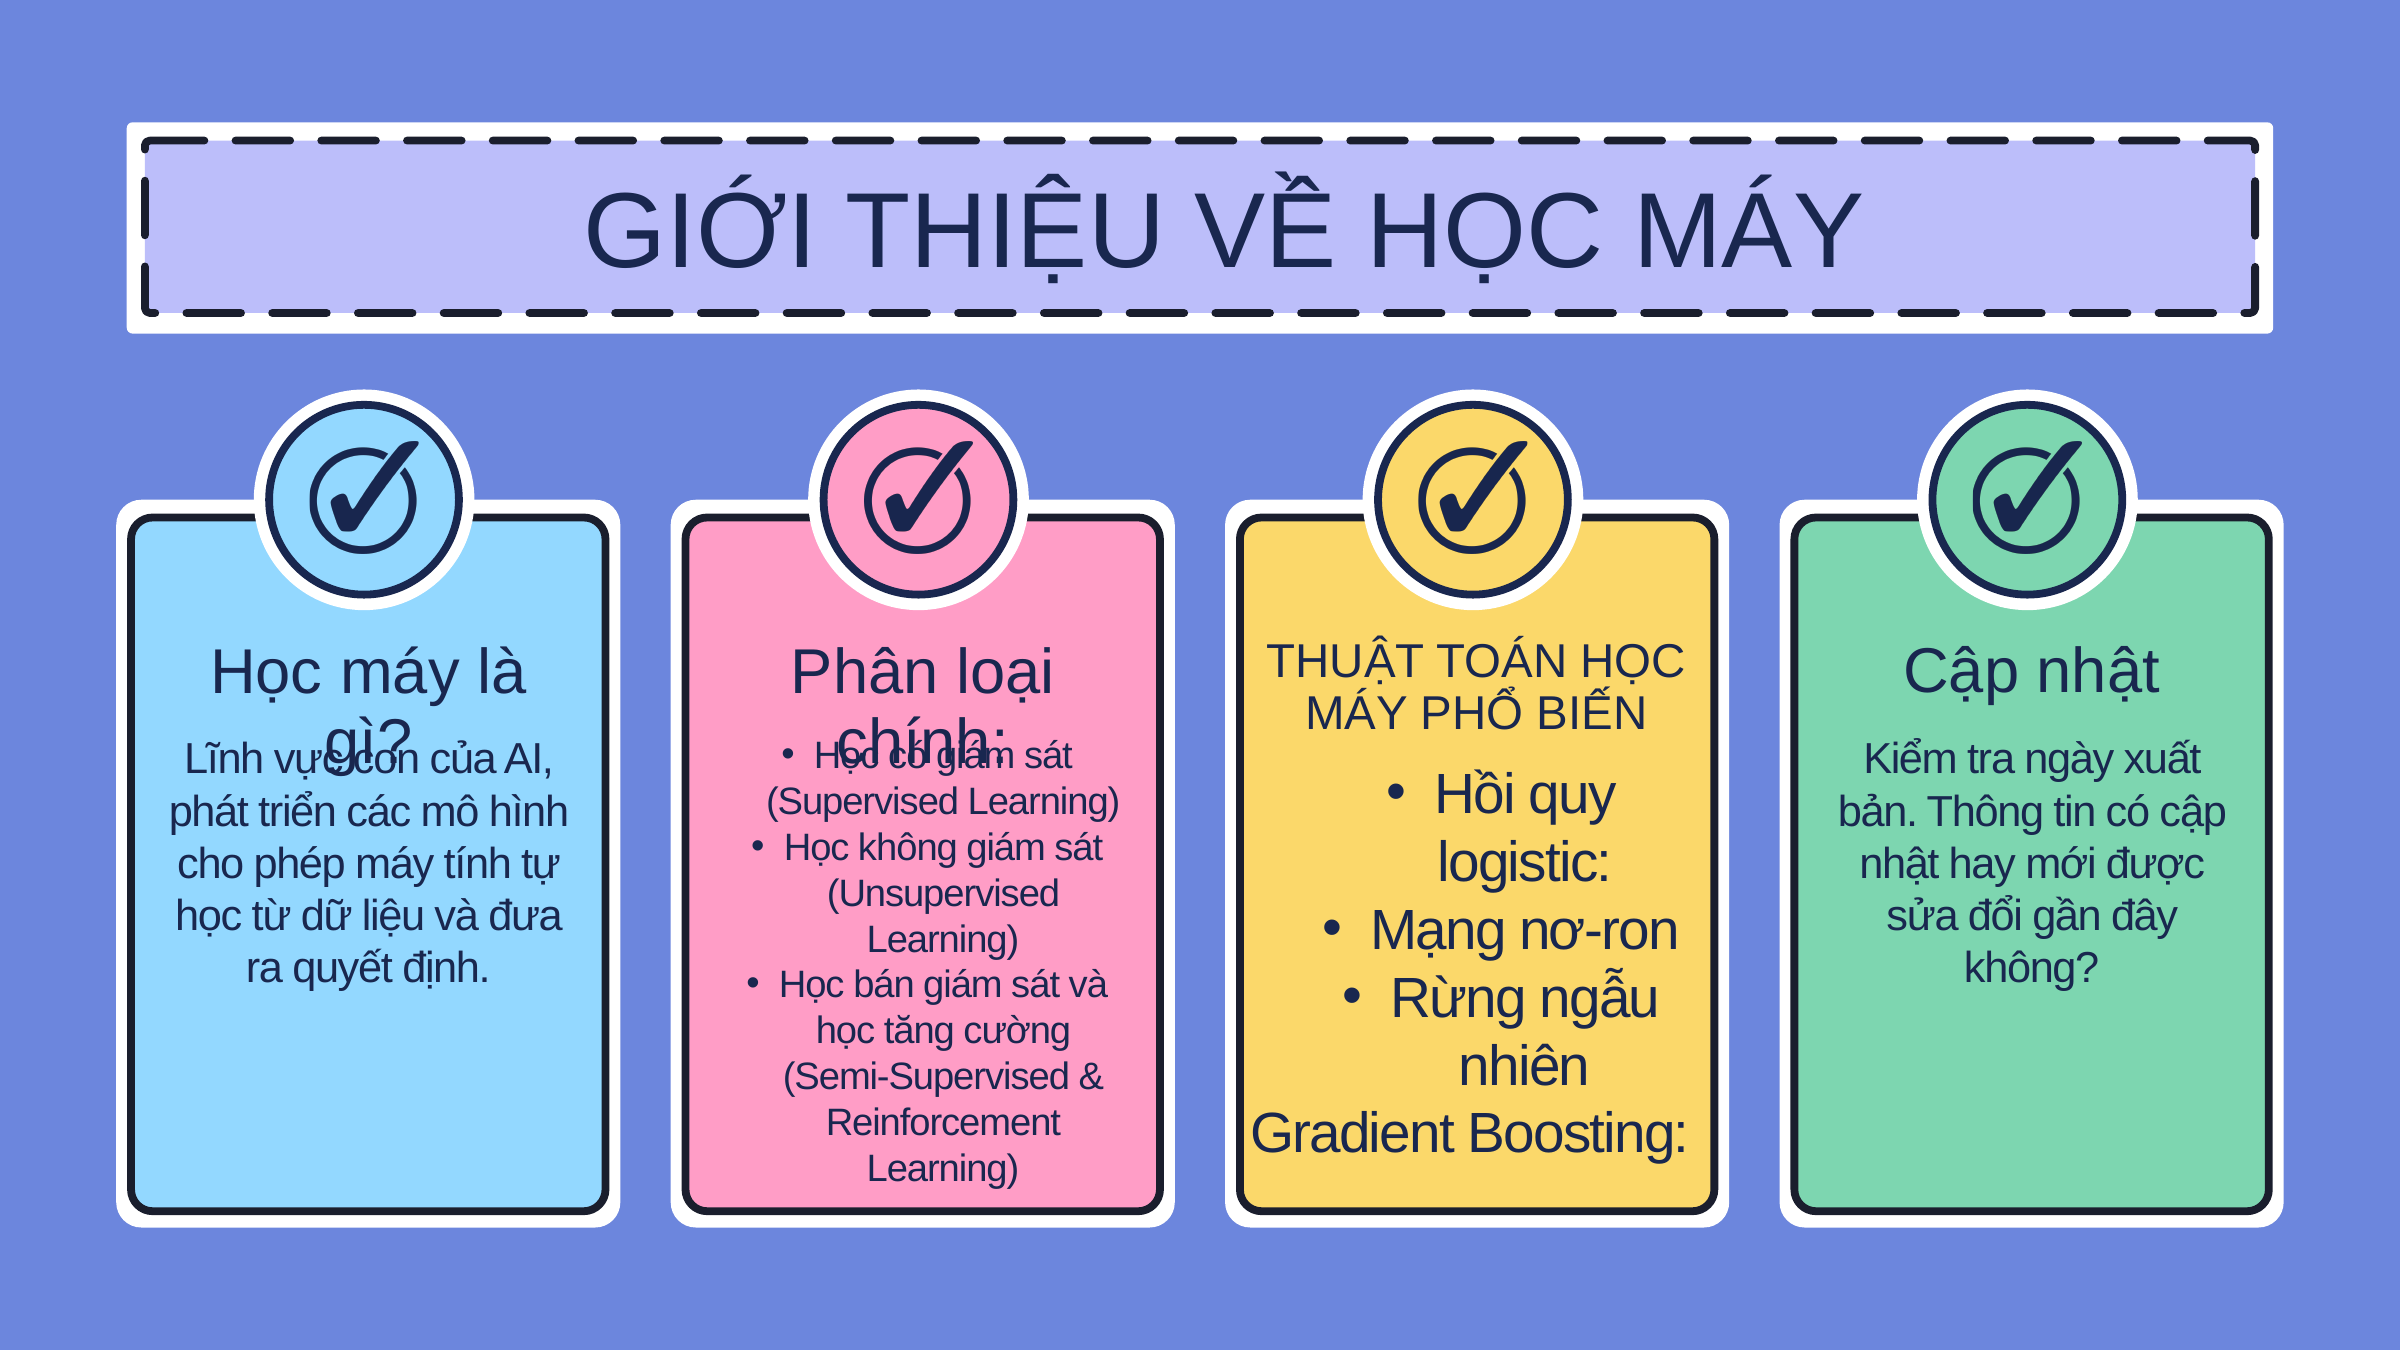

GIỚI THIỆU VỀ HỌC MÁY

THUẬT TOÁN HỌC MÁY PHỔ BIẾN
Hồi quy logistic:
Mạng nơ-ron
Rừng ngẫu nhiên
Gradient Boosting:
Cập nhật
Kiểm tra ngày xuất bản. Thông tin có cập nhật hay mới được sửa đổi gần đây không?
Học máy là gì?
Phân loại chính:
Lĩnh vực con của AI, phát triển các mô hình cho phép máy tính tự học từ dữ liệu và đưa ra quyết định.
Học có giám sát (Supervised Learning)
Học không giám sát (Unsupervised Learning)
Học bán giám sát và học tăng cường (Semi-Supervised & Reinforcement Learning)